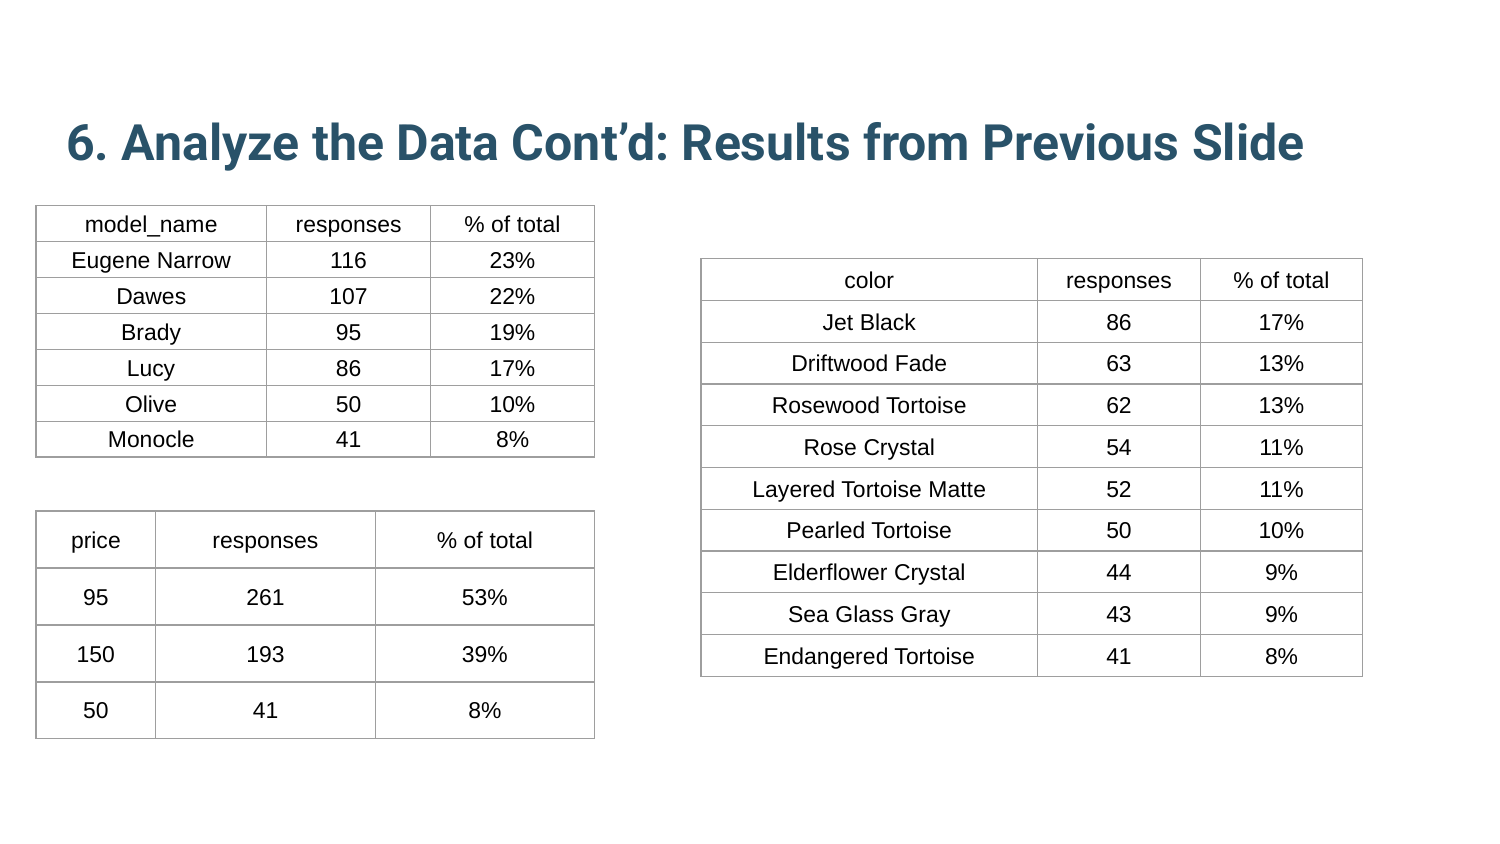

6. Analyze the Data Cont’d: Results from Previous Slide
| model\_name | responses | % of total |
| --- | --- | --- |
| Eugene Narrow | 116 | 23% |
| Dawes | 107 | 22% |
| Brady | 95 | 19% |
| Lucy | 86 | 17% |
| Olive | 50 | 10% |
| Monocle | 41 | 8% |
| color | responses | % of total |
| --- | --- | --- |
| Jet Black | 86 | 17% |
| Driftwood Fade | 63 | 13% |
| Rosewood Tortoise | 62 | 13% |
| Rose Crystal | 54 | 11% |
| Layered Tortoise Matte | 52 | 11% |
| Pearled Tortoise | 50 | 10% |
| Elderflower Crystal | 44 | 9% |
| Sea Glass Gray | 43 | 9% |
| Endangered Tortoise | 41 | 8% |
| price | responses | % of total |
| --- | --- | --- |
| 95 | 261 | 53% |
| 150 | 193 | 39% |
| 50 | 41 | 8% |